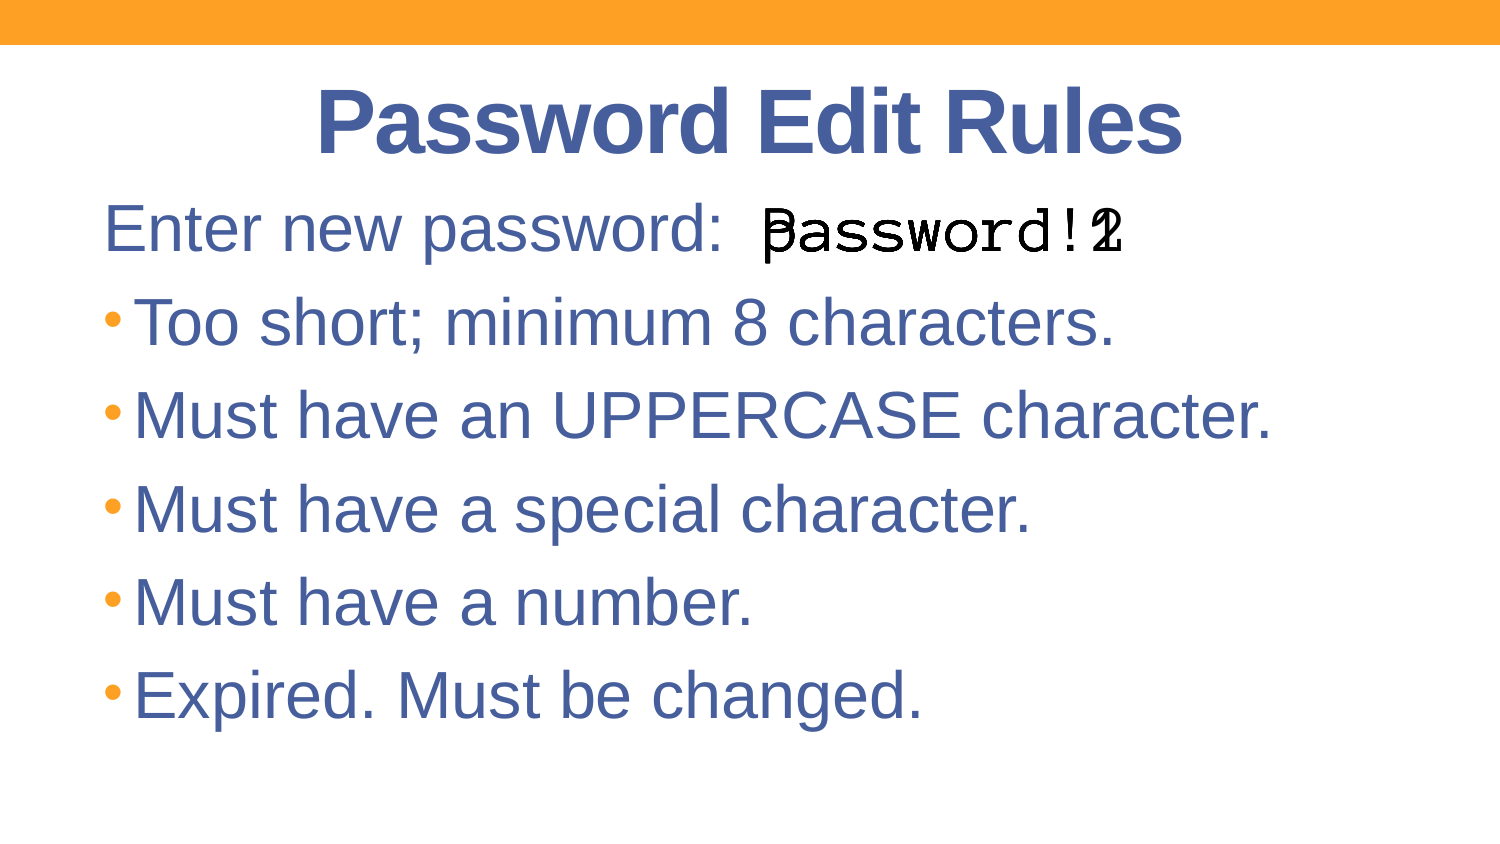

# Password Edit Rules
Enter new password:
Too short; minimum 8 characters.
Must have an UPPERCASE character.
Must have a special character.
Must have a number.
Expired. Must be changed.

password
passwor
passwo
passw
pass
pas
pa
p
Password
Password!
Password!1
Password!2